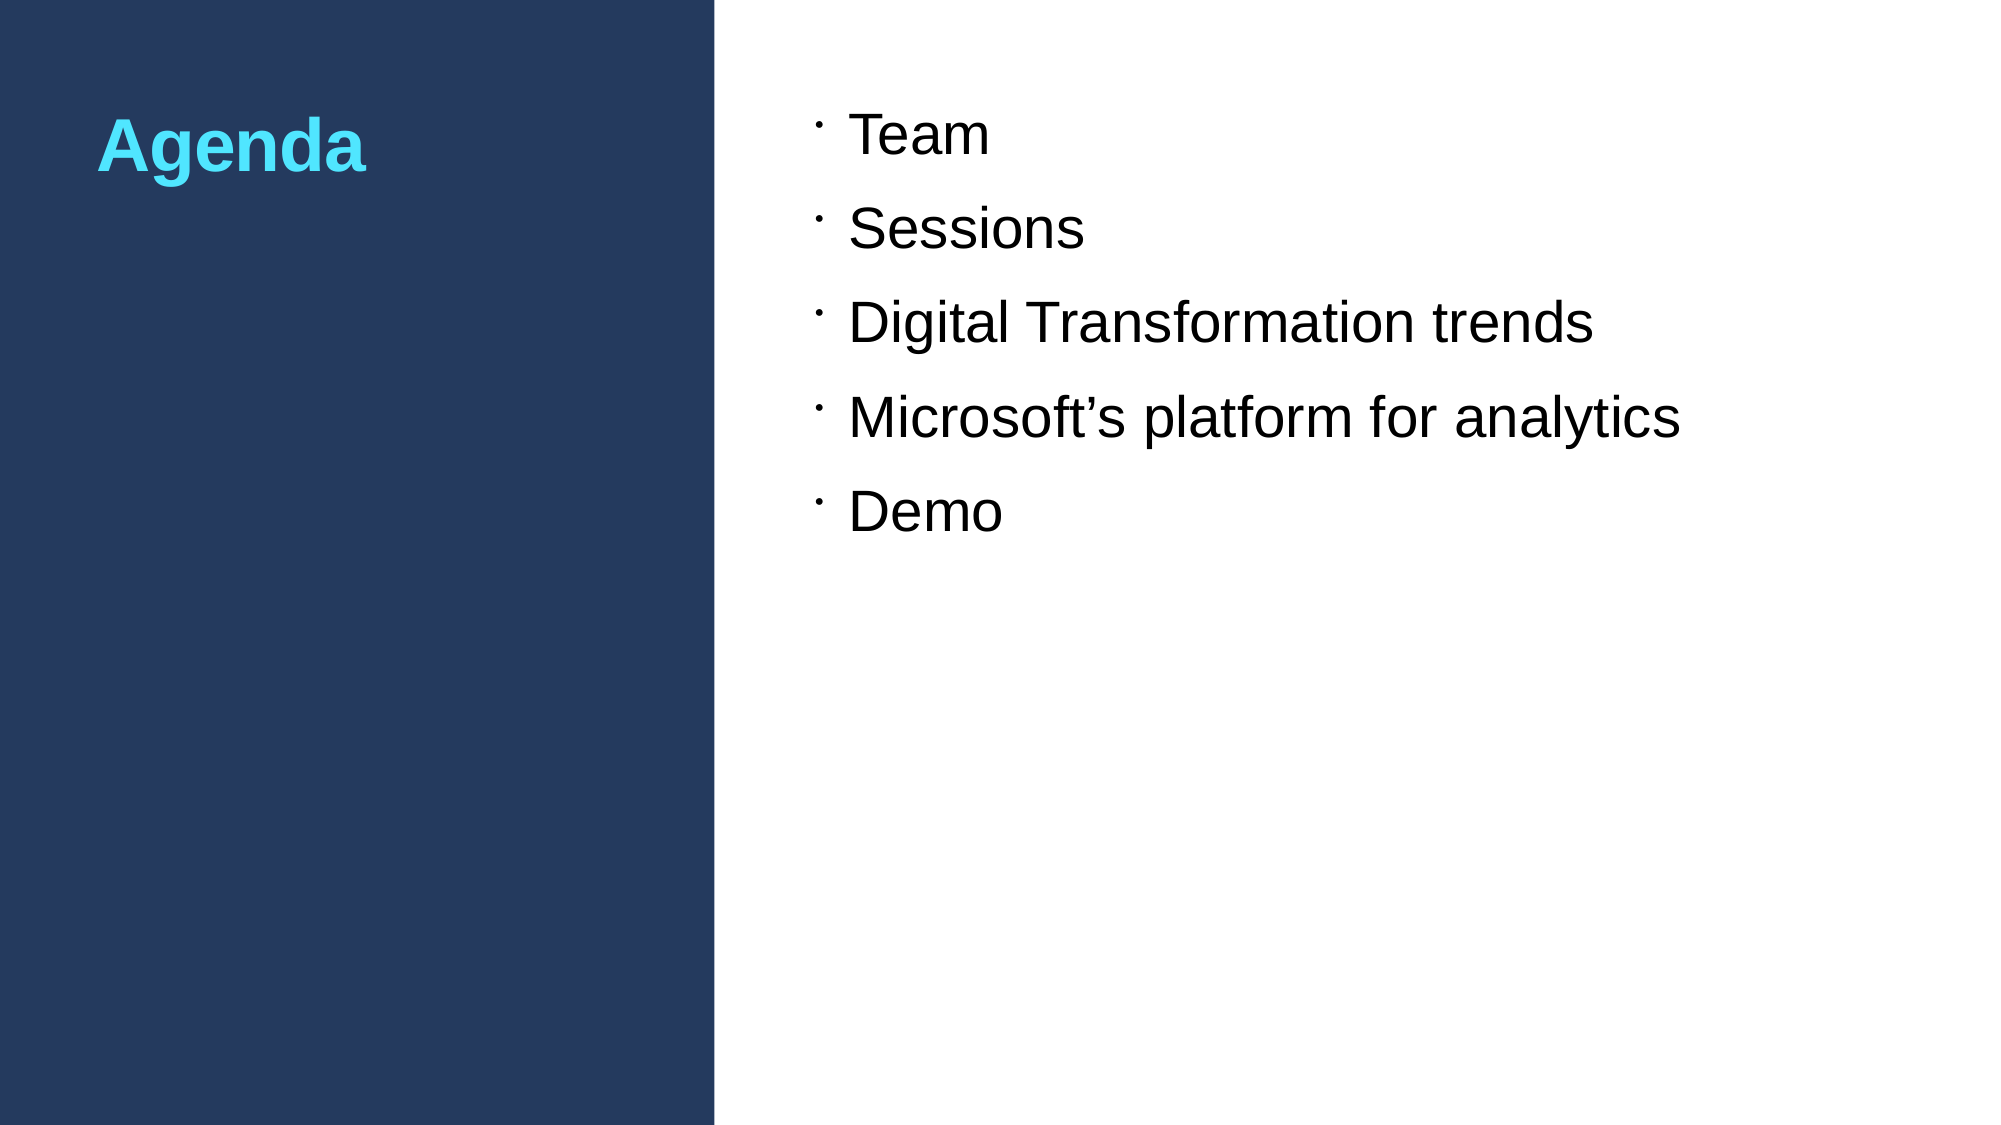

# Agenda
Team
Sessions
Digital Transformation trends
Microsoft’s platform for analytics
Demo